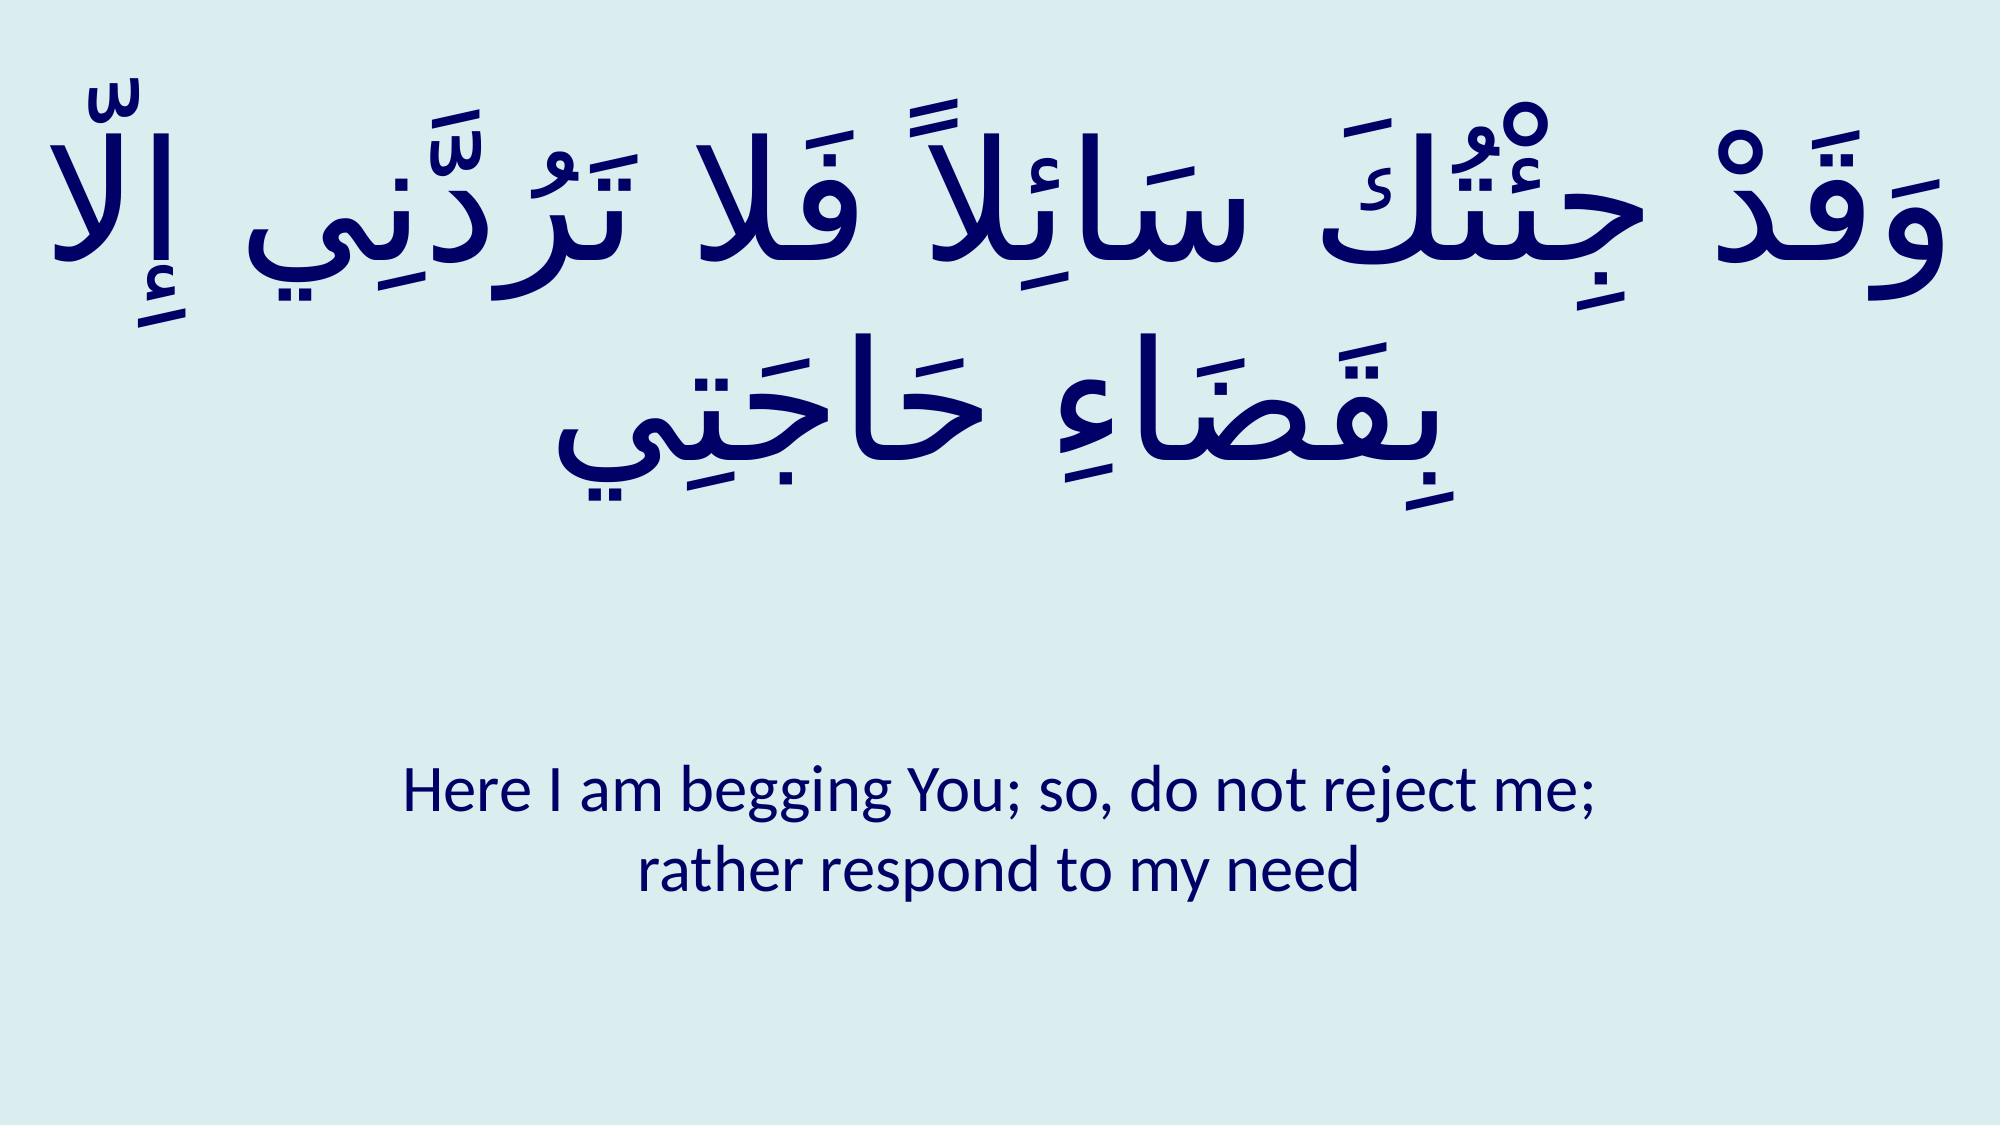

# وَقَدْ جِئْتُكَ سَائِلاً فَلا تَرُدَّنِي إِلّا بِقَضَاءِ حَاجَتِي
Here I am begging You; so, do not reject me; rather respond to my need